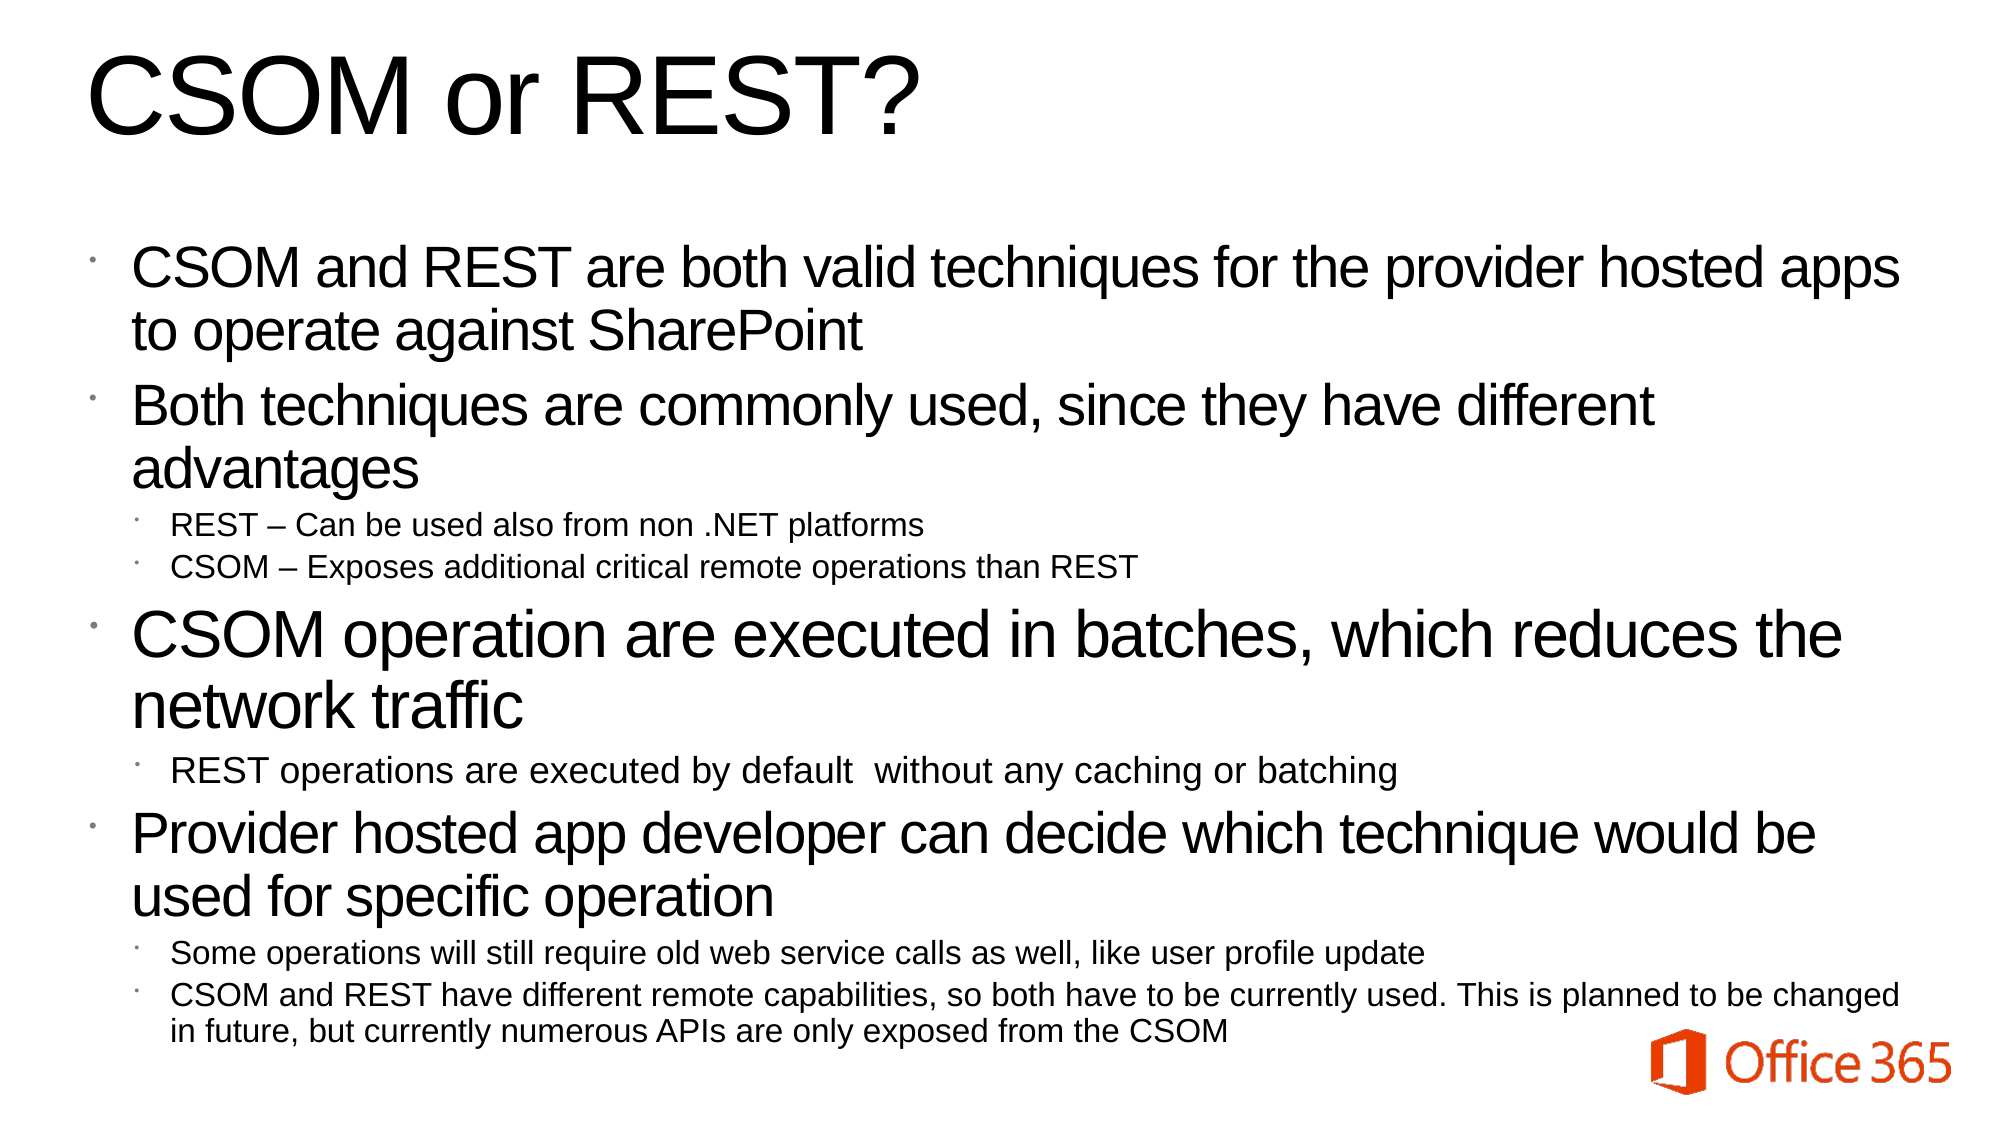

# CSOM or REST?
CSOM and REST are both valid techniques for the provider hosted apps to operate against SharePoint
Both techniques are commonly used, since they have different advantages
REST – Can be used also from non .NET platforms
CSOM – Exposes additional critical remote operations than REST
CSOM operation are executed in batches, which reduces the network traffic
REST operations are executed by default  without any caching or batching
Provider hosted app developer can decide which technique would be used for specific operation
Some operations will still require old web service calls as well, like user profile update
CSOM and REST have different remote capabilities, so both have to be currently used. This is planned to be changed in future, but currently numerous APIs are only exposed from the CSOM